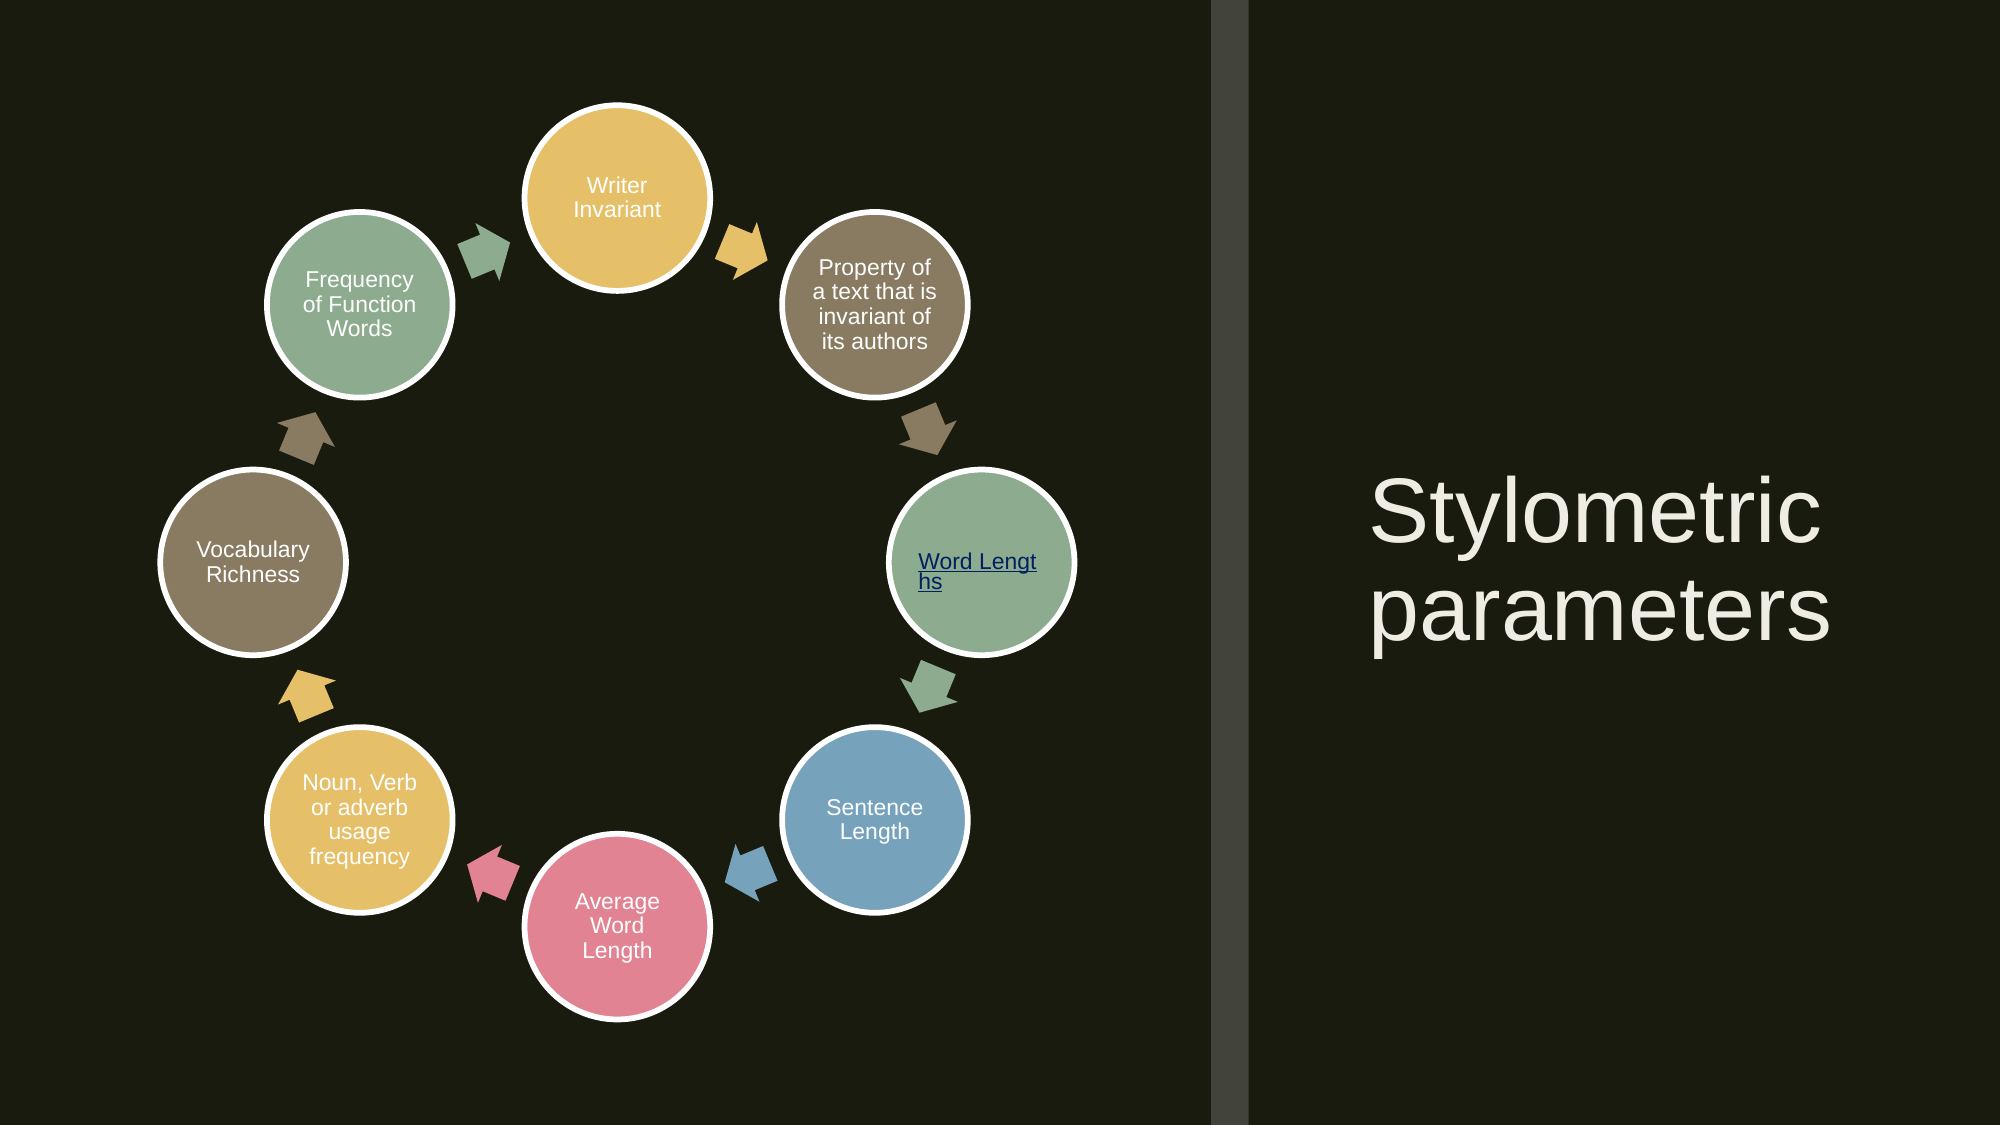

# Stylometric parameters
Writer Invariant

Property of a text that is invariant of its authors

Word Lengths

Sentence Length

Average Word Length

Noun, Verb or adverb usage frequency

Vocabulary Richness

Frequency of Function Words